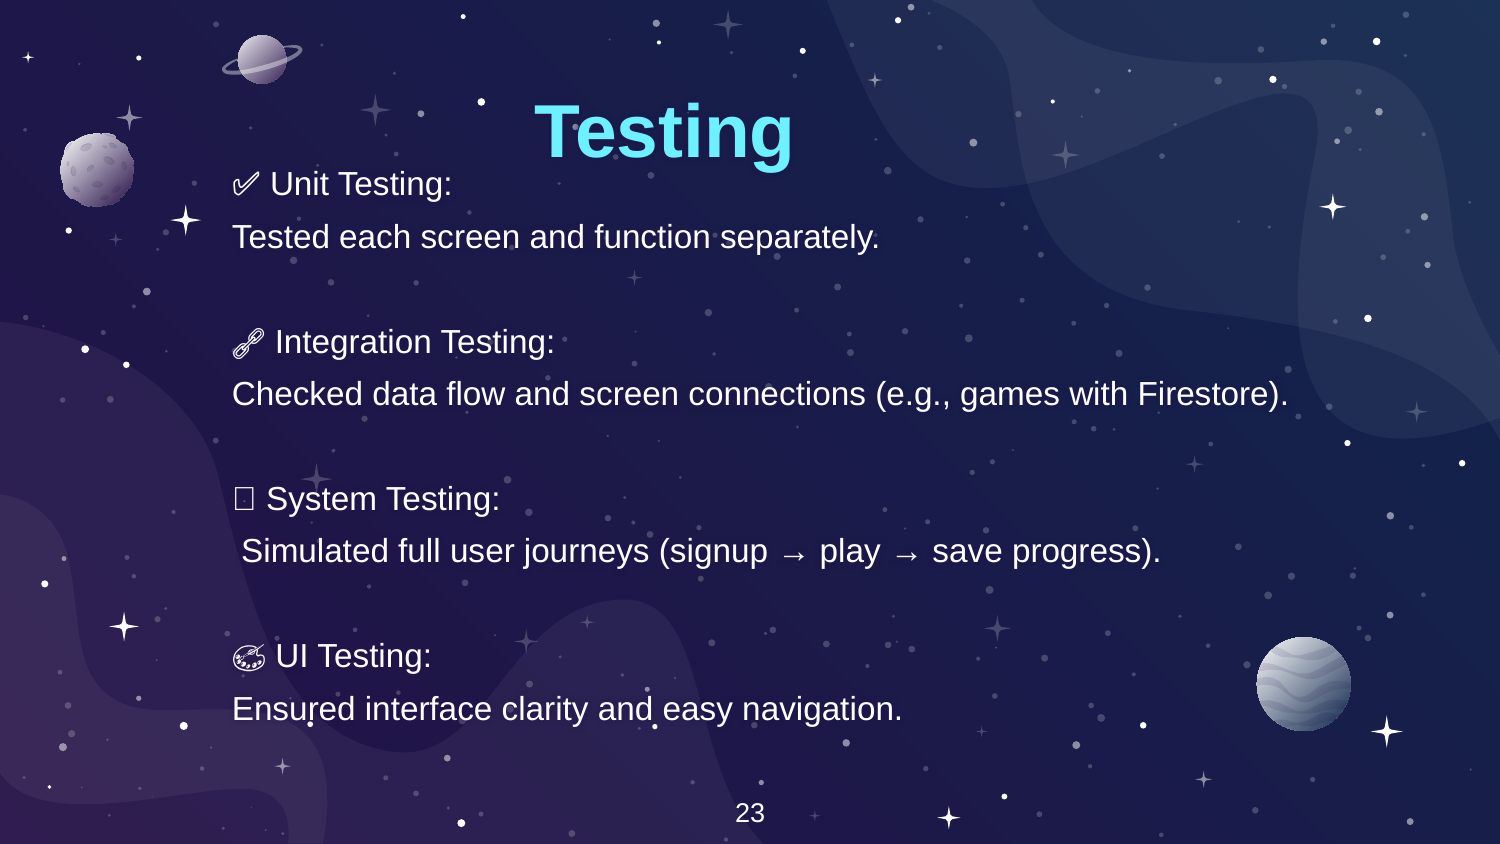

# Testing
✅ Unit Testing:
Tested each screen and function separately.

🔗 Integration Testing:
Checked data flow and screen connections (e.g., games with Firestore).

🧪 System Testing:
 Simulated full user journeys (signup → play → save progress).

🎨 UI Testing:
Ensured interface clarity and easy navigation.
23